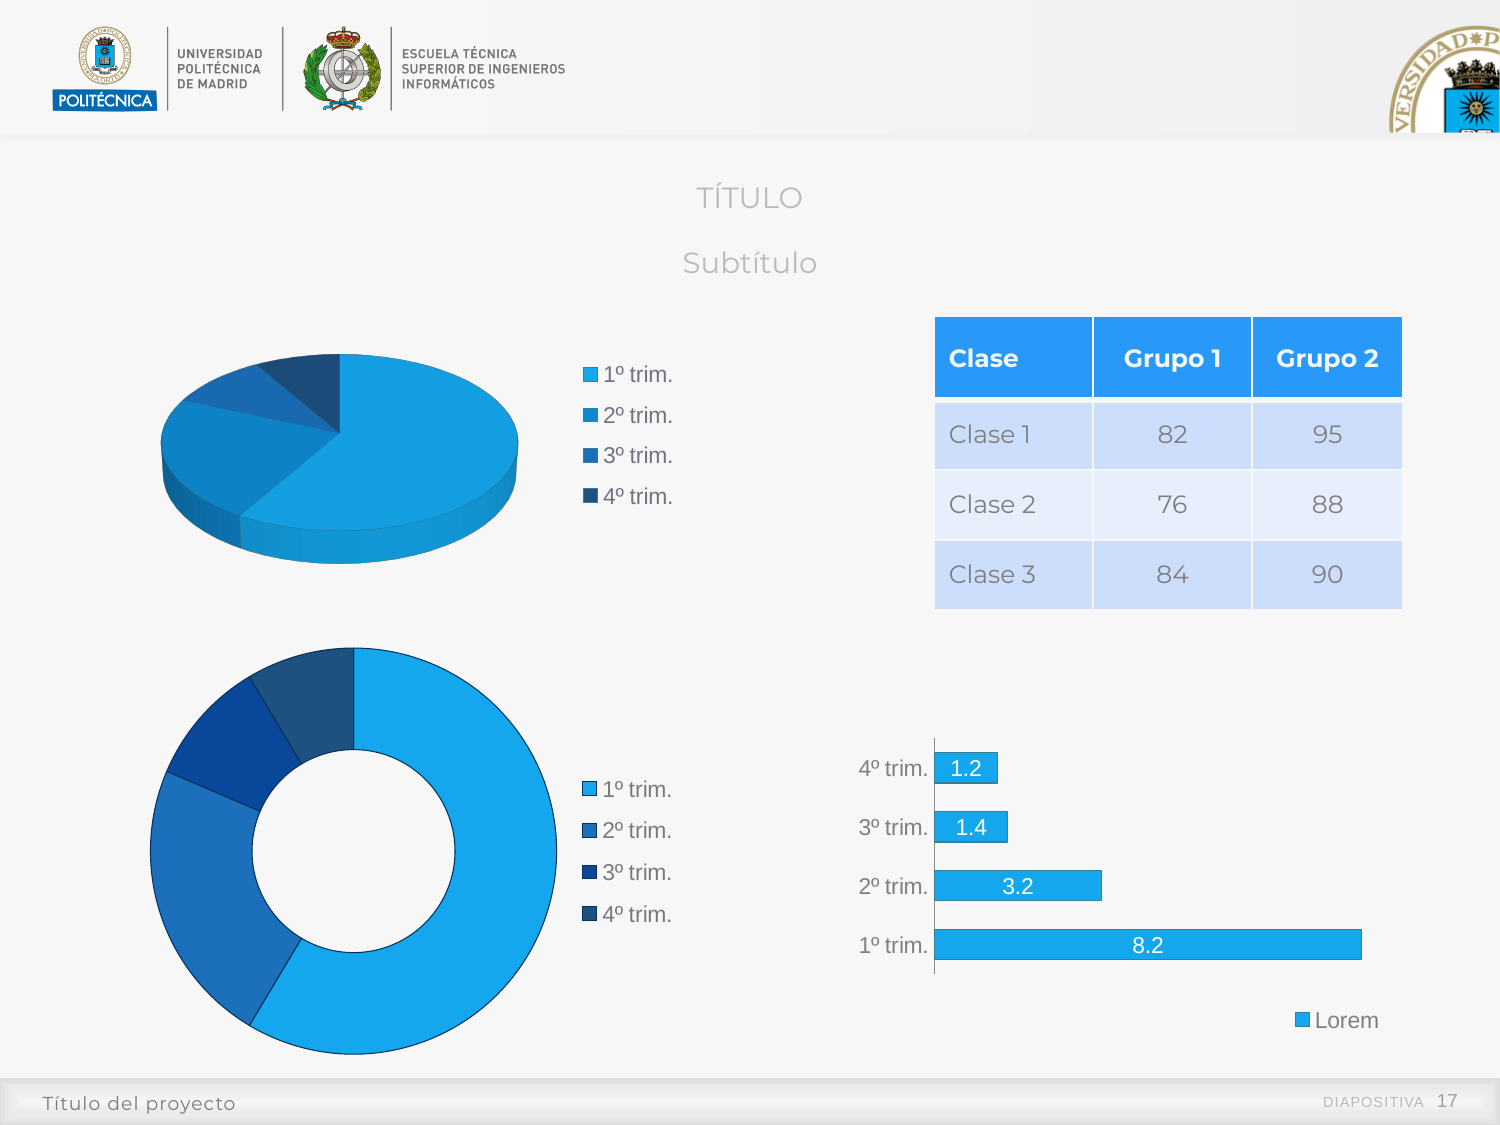

TÍTULO
Subtítulo

[unsupported chart]

| Clase | Grupo 1 | Grupo 2 |
| --- | --- | --- |
| Clase 1 | 82 | 95 |
| Clase 2 | 76 | 88 |
| Clase 3 | 84 | 90 |

### Chart

| Category | Lorem |
|---|---|
| 1º trim. | 8.2 |
| 2º trim. | 3.2 |
| 3º trim. | 1.4 |
| 4º trim. | 1.2 |

### Chart

| Category | Lorem |
|---|---|
| 1º trim. | 8.2 |
| 2º trim. | 3.2 |
| 3º trim. | 1.4 |
| 4º trim. | 1.2 |
Título del proyecto